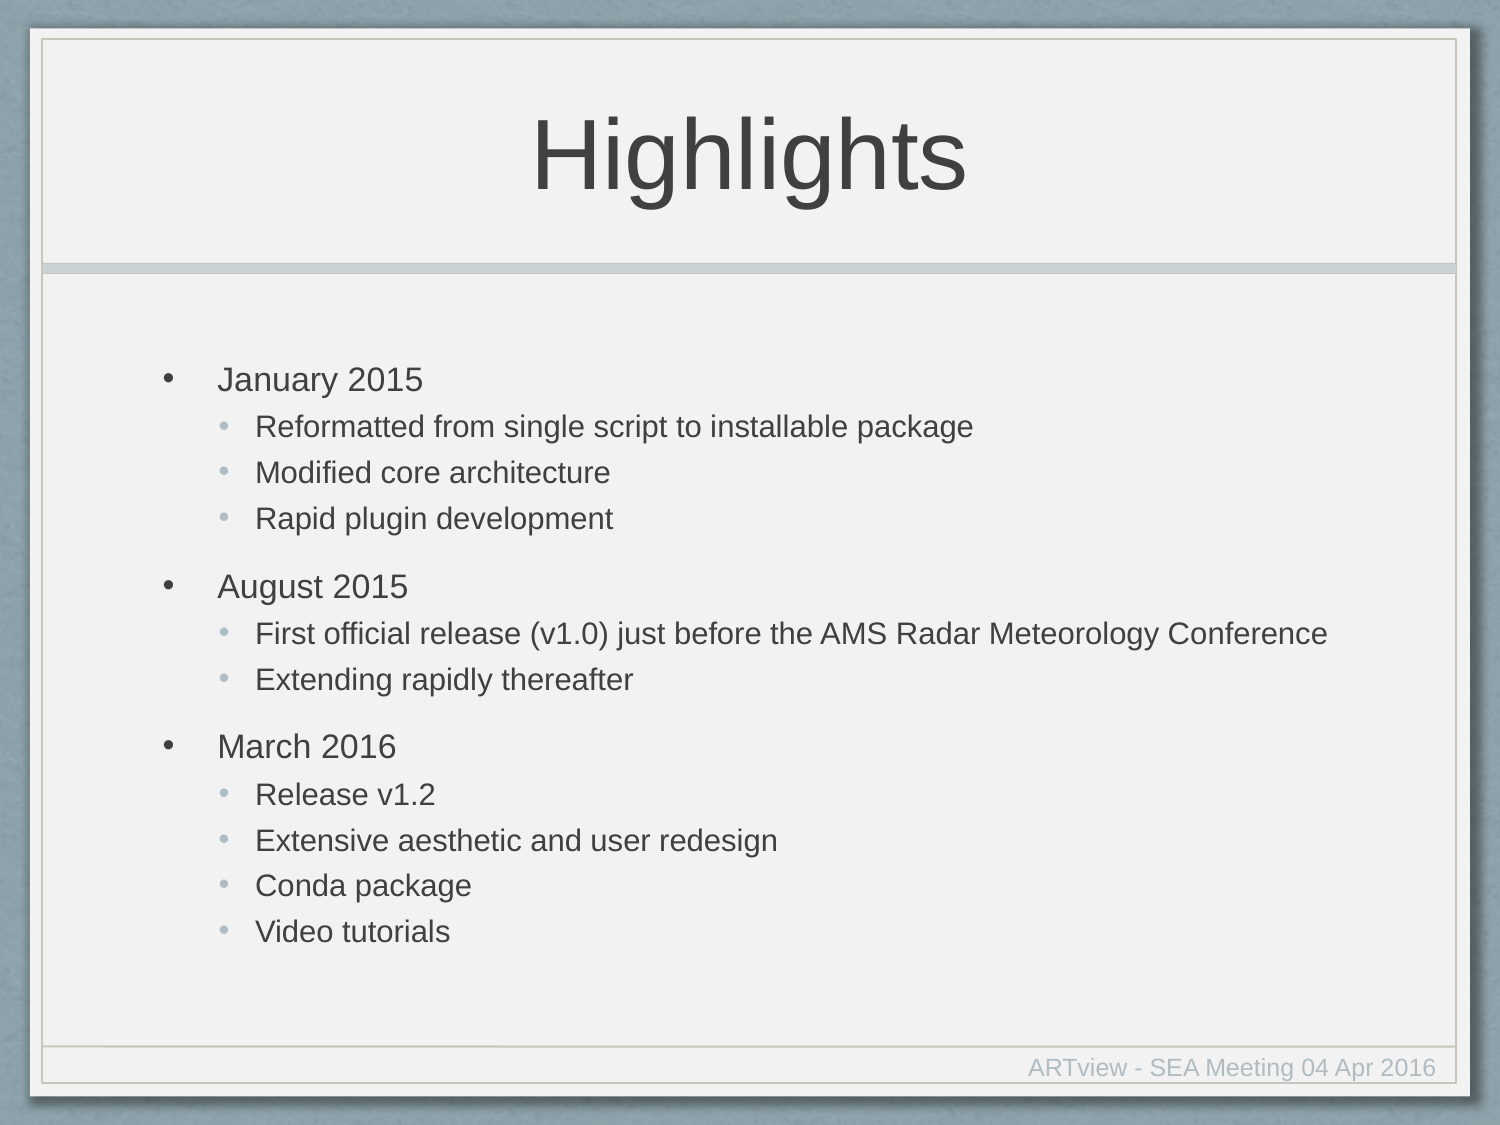

# Highlights
January 2015
Reformatted from single script to installable package
Modified core architecture
Rapid plugin development
August 2015
First official release (v1.0) just before the AMS Radar Meteorology Conference
Extending rapidly thereafter
March 2016
Release v1.2
Extensive aesthetic and user redesign
Conda package
Video tutorials
ARTview - SEA Meeting 04 Apr 2016